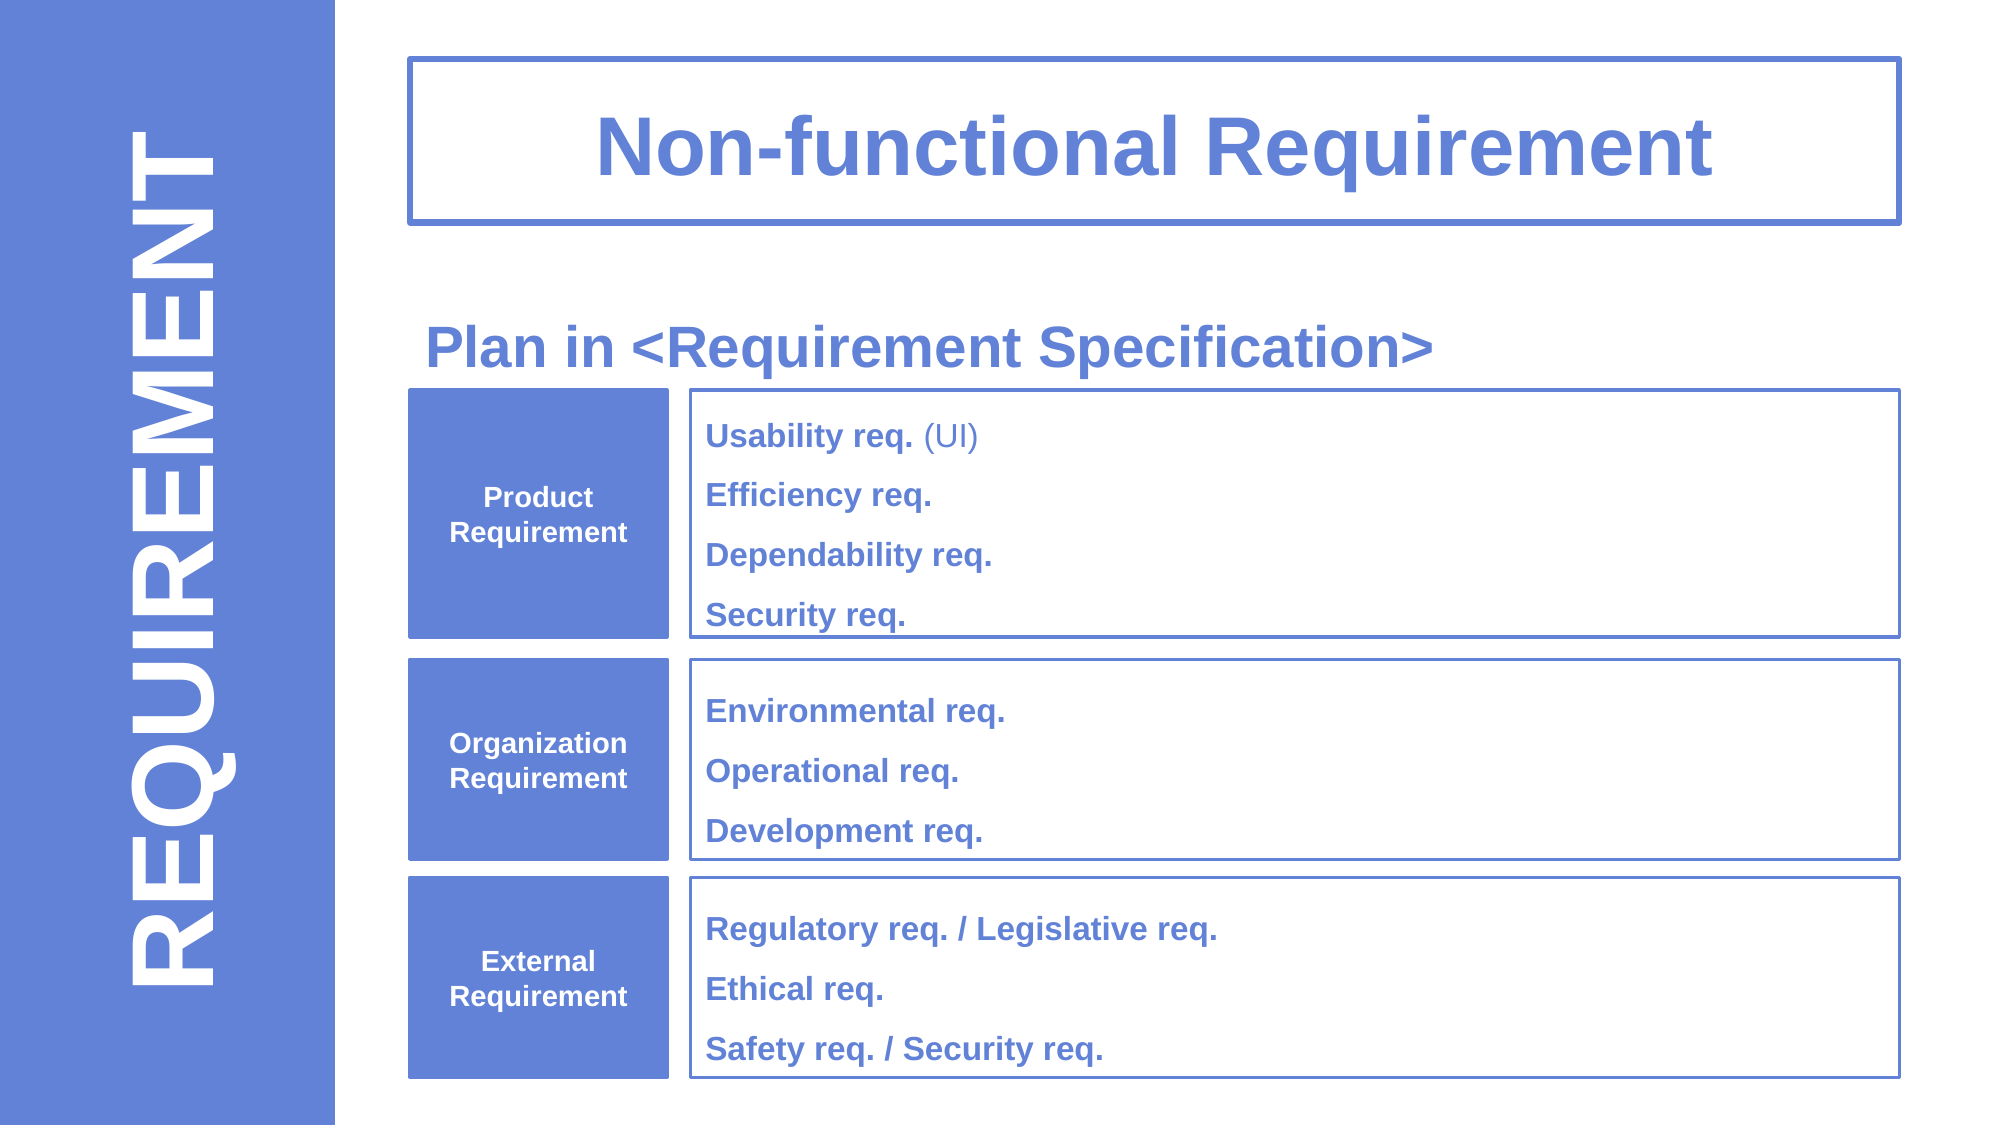

Non-functional Requirement
Plan in <Requirement Specification>
Product Requirement
Usability req. (UI)
Efficiency req.
Dependability req.
Security req.
# REQUIREMENT
Organization Requirement
Environmental req.
Operational req.
Development req.
External Requirement
Regulatory req. / Legislative req.
Ethical req.
Safety req. / Security req.